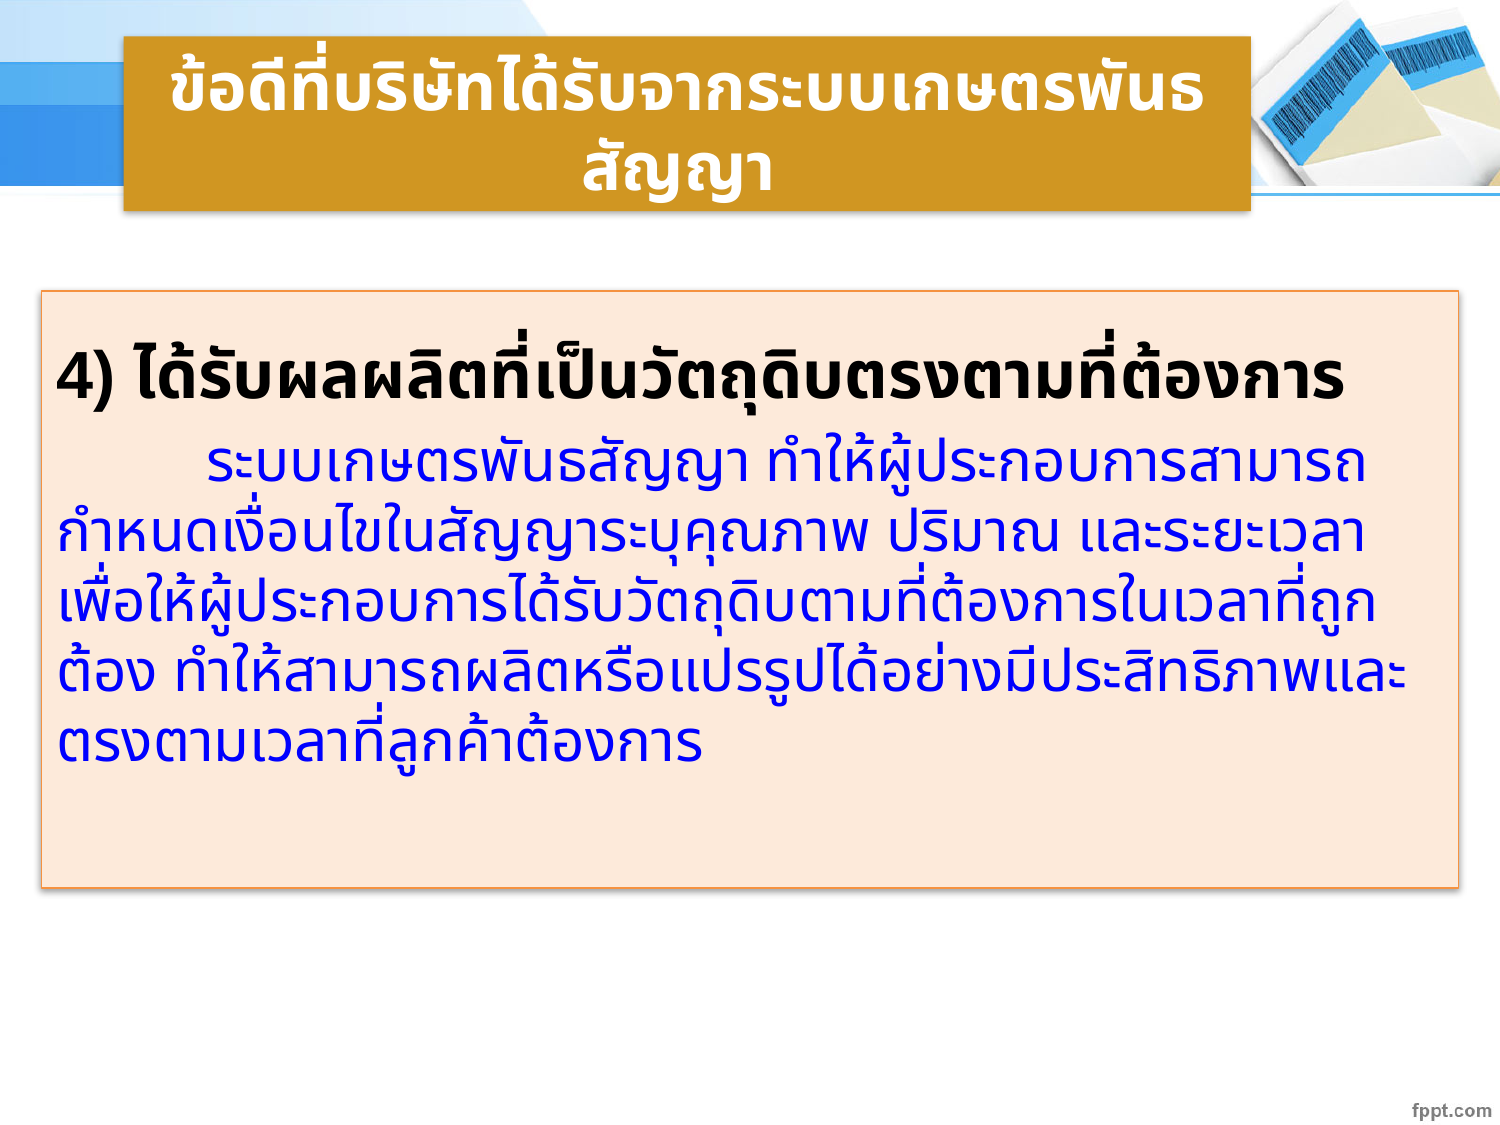

ข้อดีที่บริษัทได้รับจากระบบเกษตรพันธสัญญา

4) ได้รับผลผลิตที่เป็นวัตถุดิบตรงตามที่ต้องการ
	ระบบเกษตรพันธสัญญา ทำให้ผู้ประกอบการสามารถกำหนดเงื่อนไขในสัญญาระบุคุณภาพ ปริมาณ และระยะเวลาเพื่อให้ผู้ประกอบการได้รับวัตถุดิบตามที่ต้องการในเวลาที่ถูกต้อง ทำให้สามารถผลิตหรือแปรรูปได้อย่างมีประสิทธิภาพและตรงตามเวลาที่ลูกค้าต้องการ